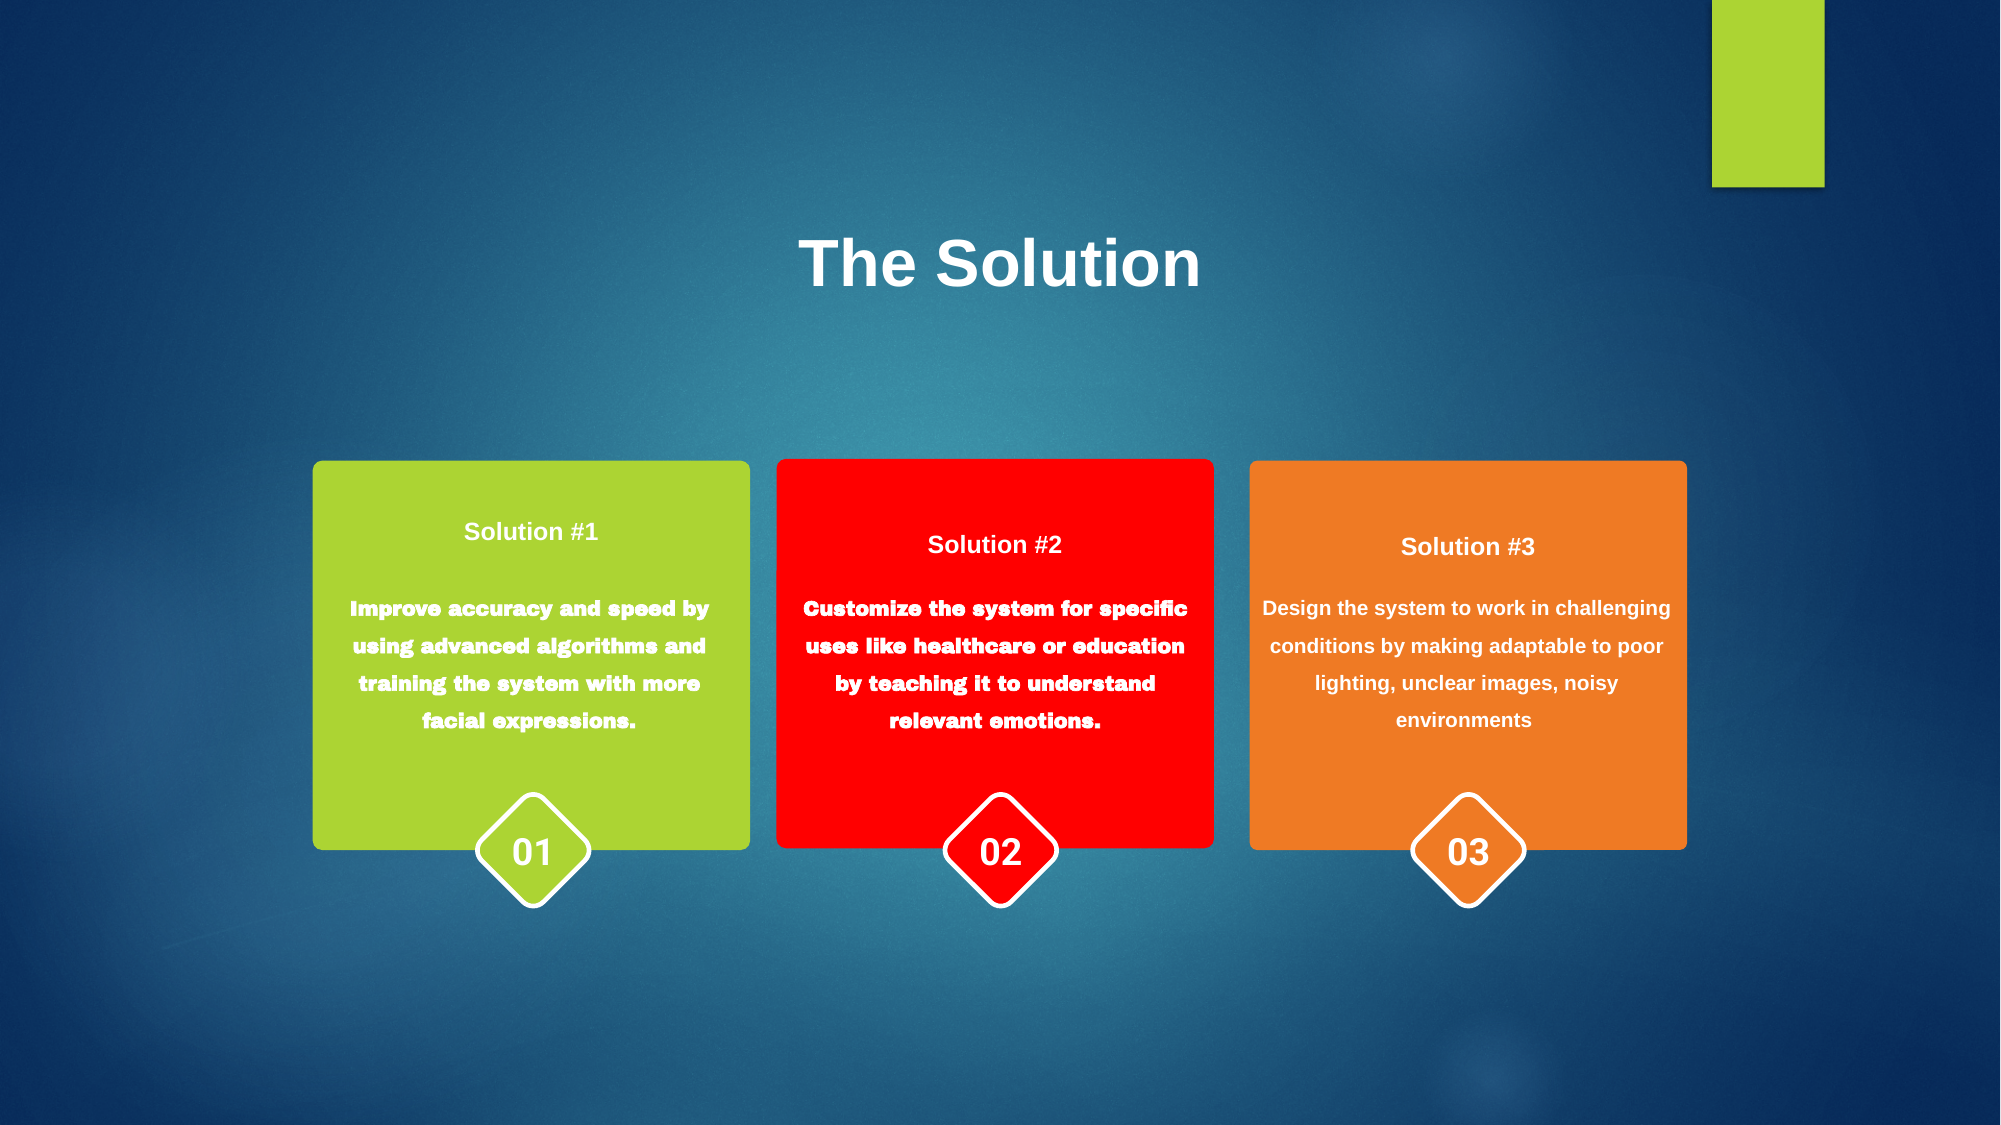

The Solution
Solution #2

Solution #1
Solution #3
Improve accuracy and speed by using advanced algorithms and training the system with more facial expressions.
Customize the system for specific uses like healthcare or education by teaching it to understand relevant emotions.
Design the system to work in challenging conditions by making adaptable to poor lighting, unclear images, noisy environments
01
02
03